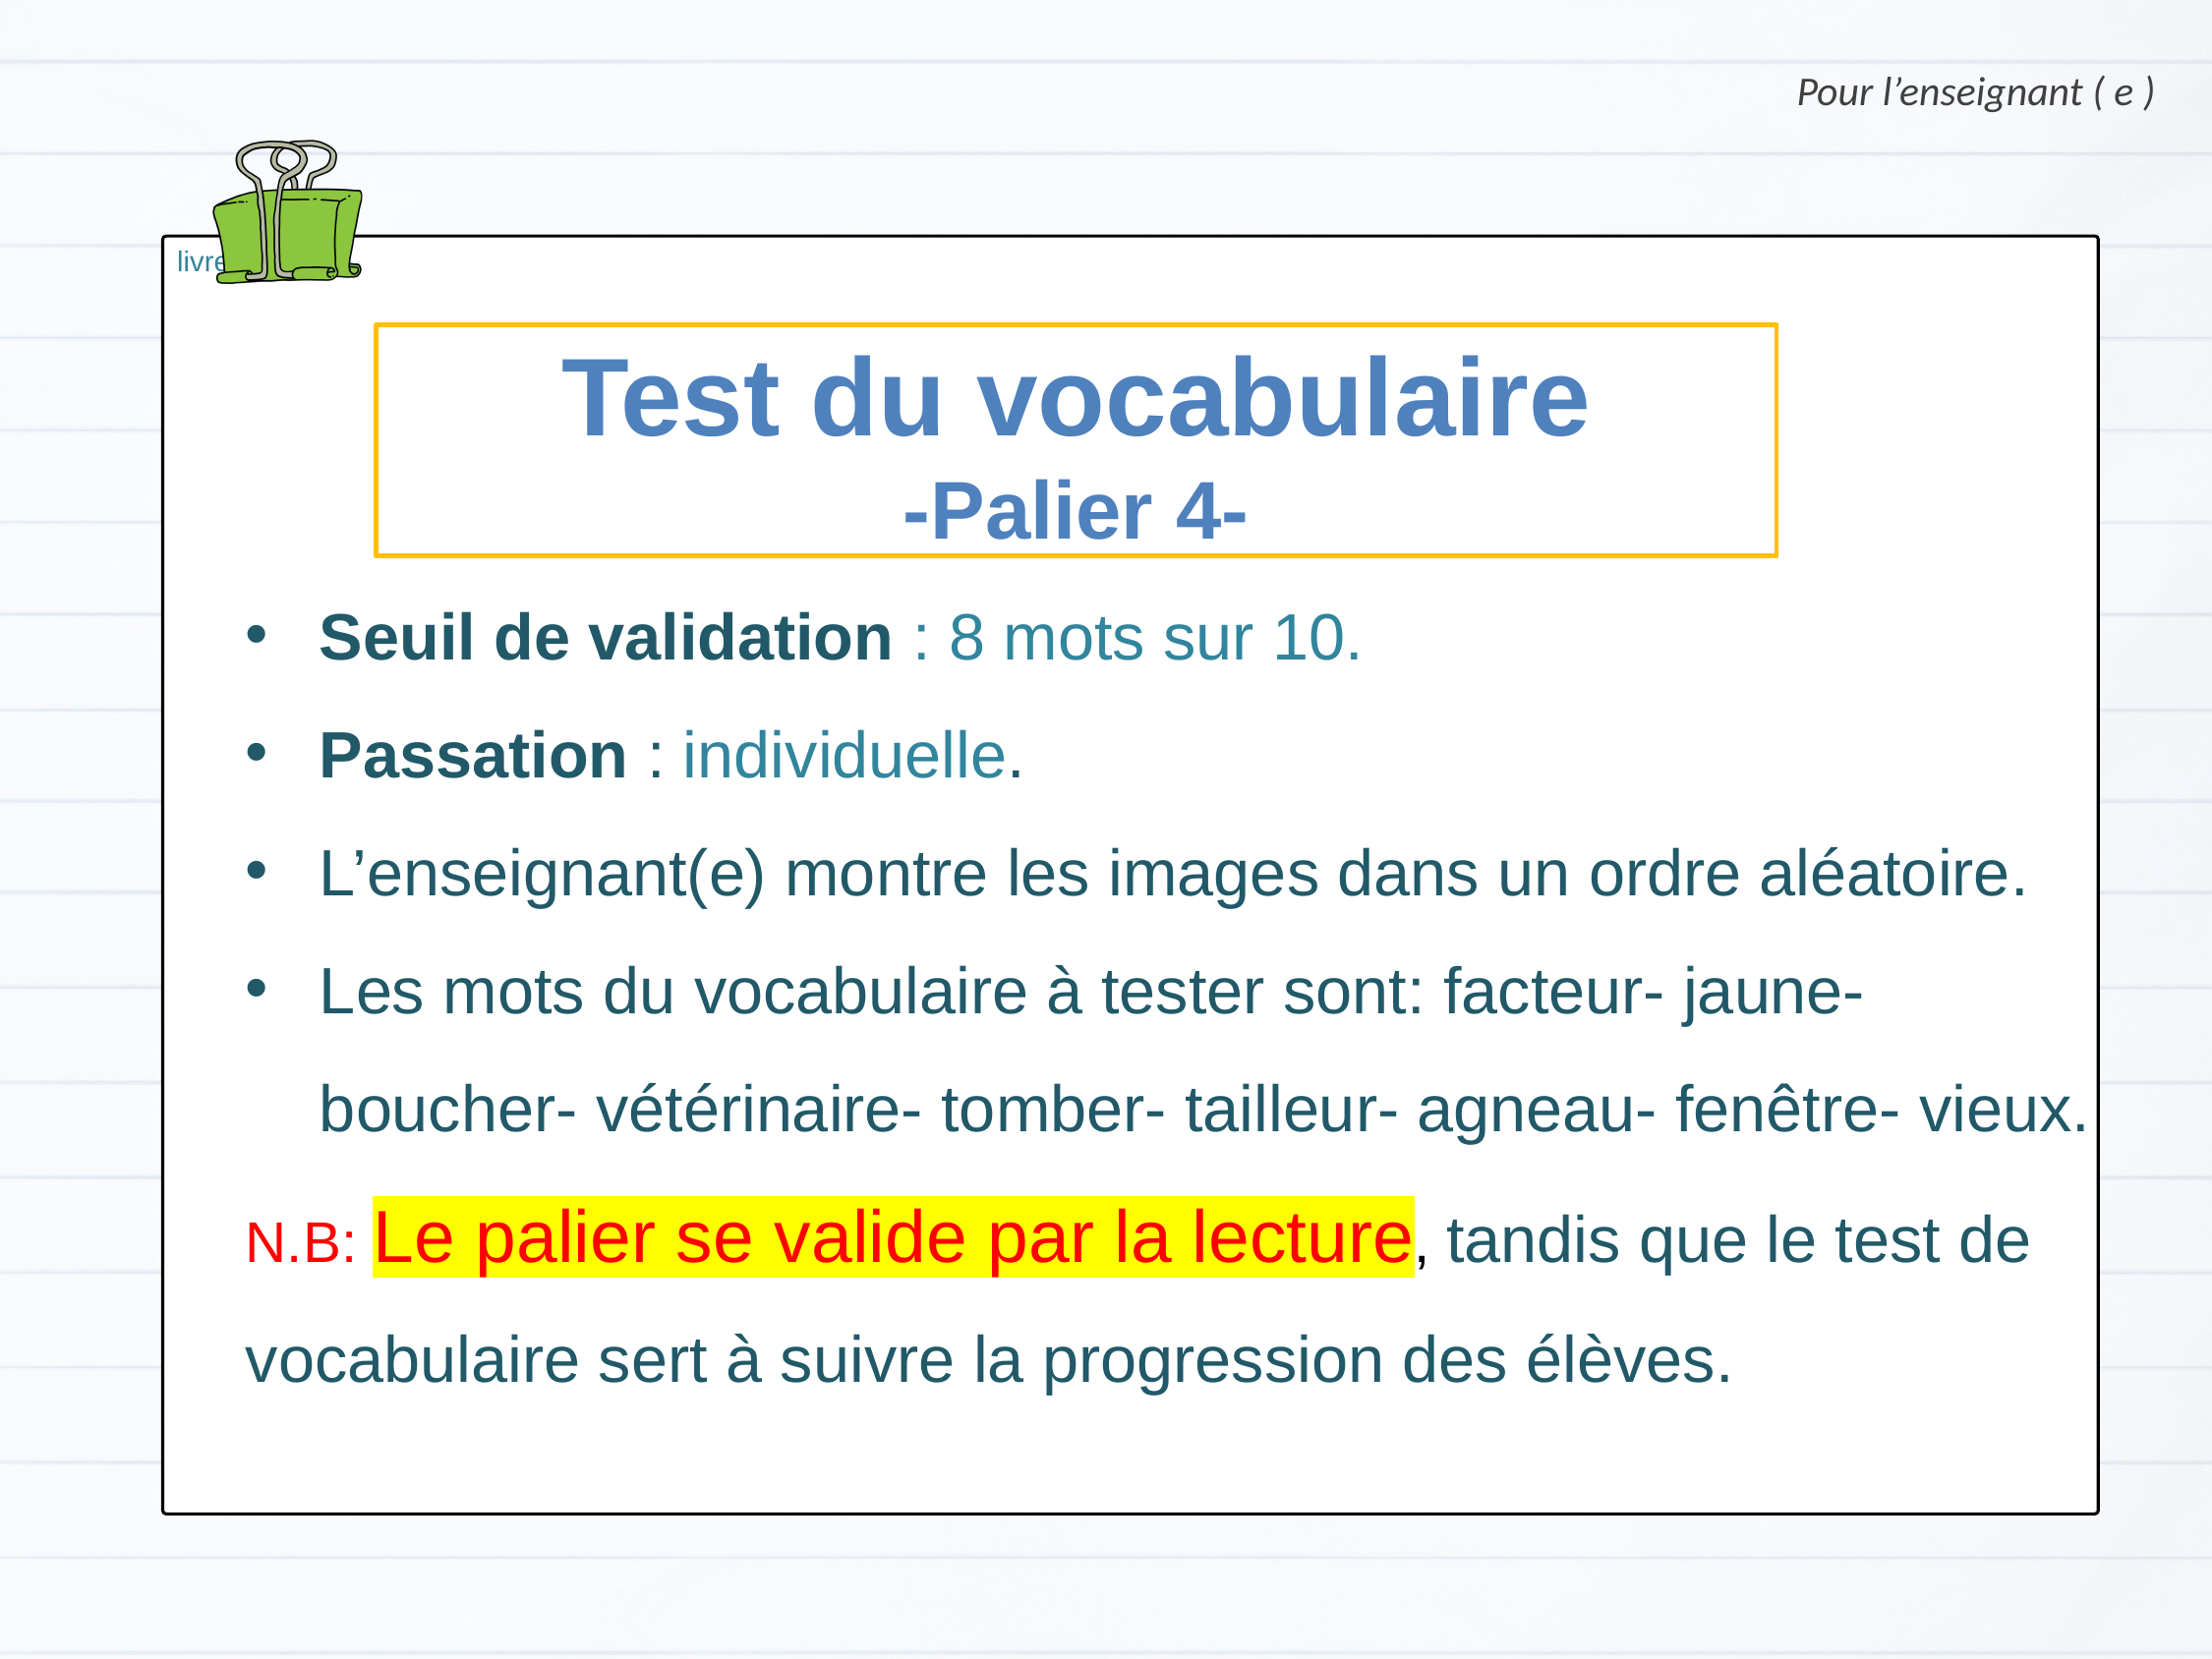

Pour l’enseignant ( e )

livre

Test du vocabulaire
-Palier 4-
Seuil de validation : 8 mots sur 10.
Passation : individuelle.
L’enseignant(e) montre les images dans un ordre aléatoire.
Les mots du vocabulaire à tester sont: facteur- jaune- boucher- vétérinaire- tomber- tailleur- agneau- fenêtre- vieux.
N.B: Le palier se valide par la lecture, tandis que le test de vocabulaire sert à suivre la progression des élèves.
Version provisoire pour la formation des enseignants